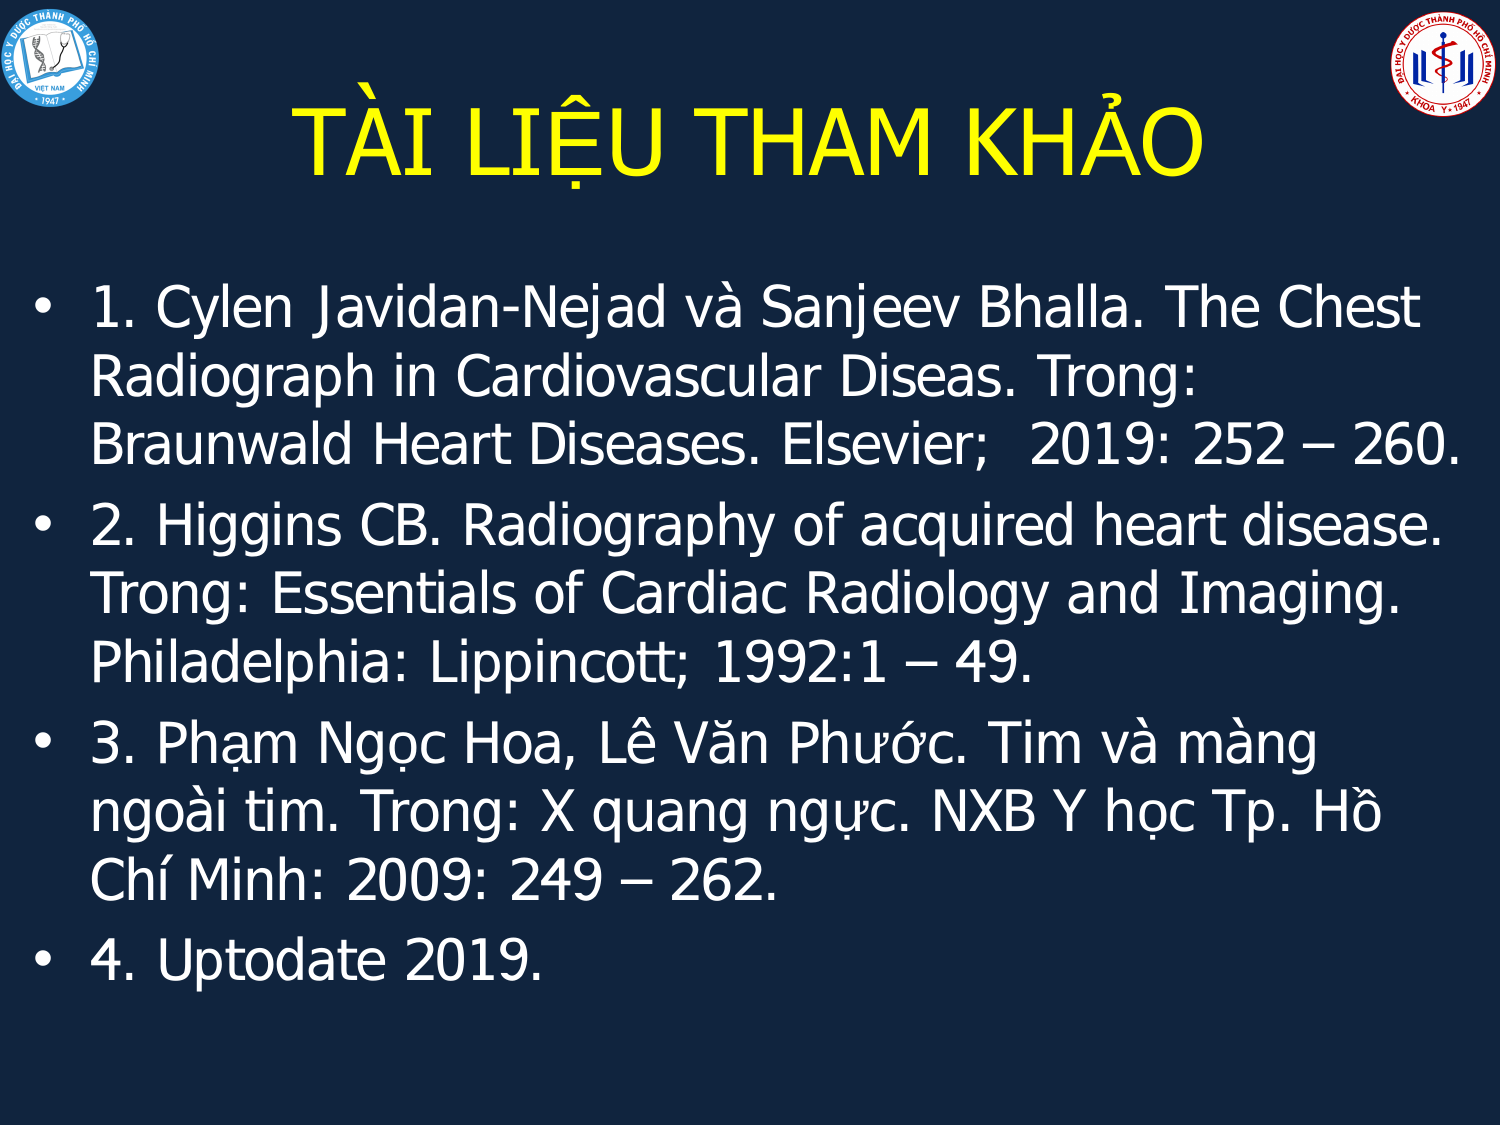

# TÀI LIỆU THAM KHẢO
1. Cylen Javidan-Nejad và Sanjeev Bhalla. The Chest Radiograph in Cardiovascular Diseas. Trong: Braunwald Heart Diseases. Elsevier;  2019: 252 – 260.
2. Higgins CB. Radiography of acquired heart disease. Trong: Essentials of Cardiac Radiology and Imaging. Philadelphia: Lippincott; 1992:1 – 49.
3. Phạm Ngọc Hoa, Lê Văn Phước. Tim và màng ngoài tim. Trong: X quang ngực. NXB Y học Tp. Hồ Chí Minh: 2009: 249 – 262.
4. Uptodate 2019.